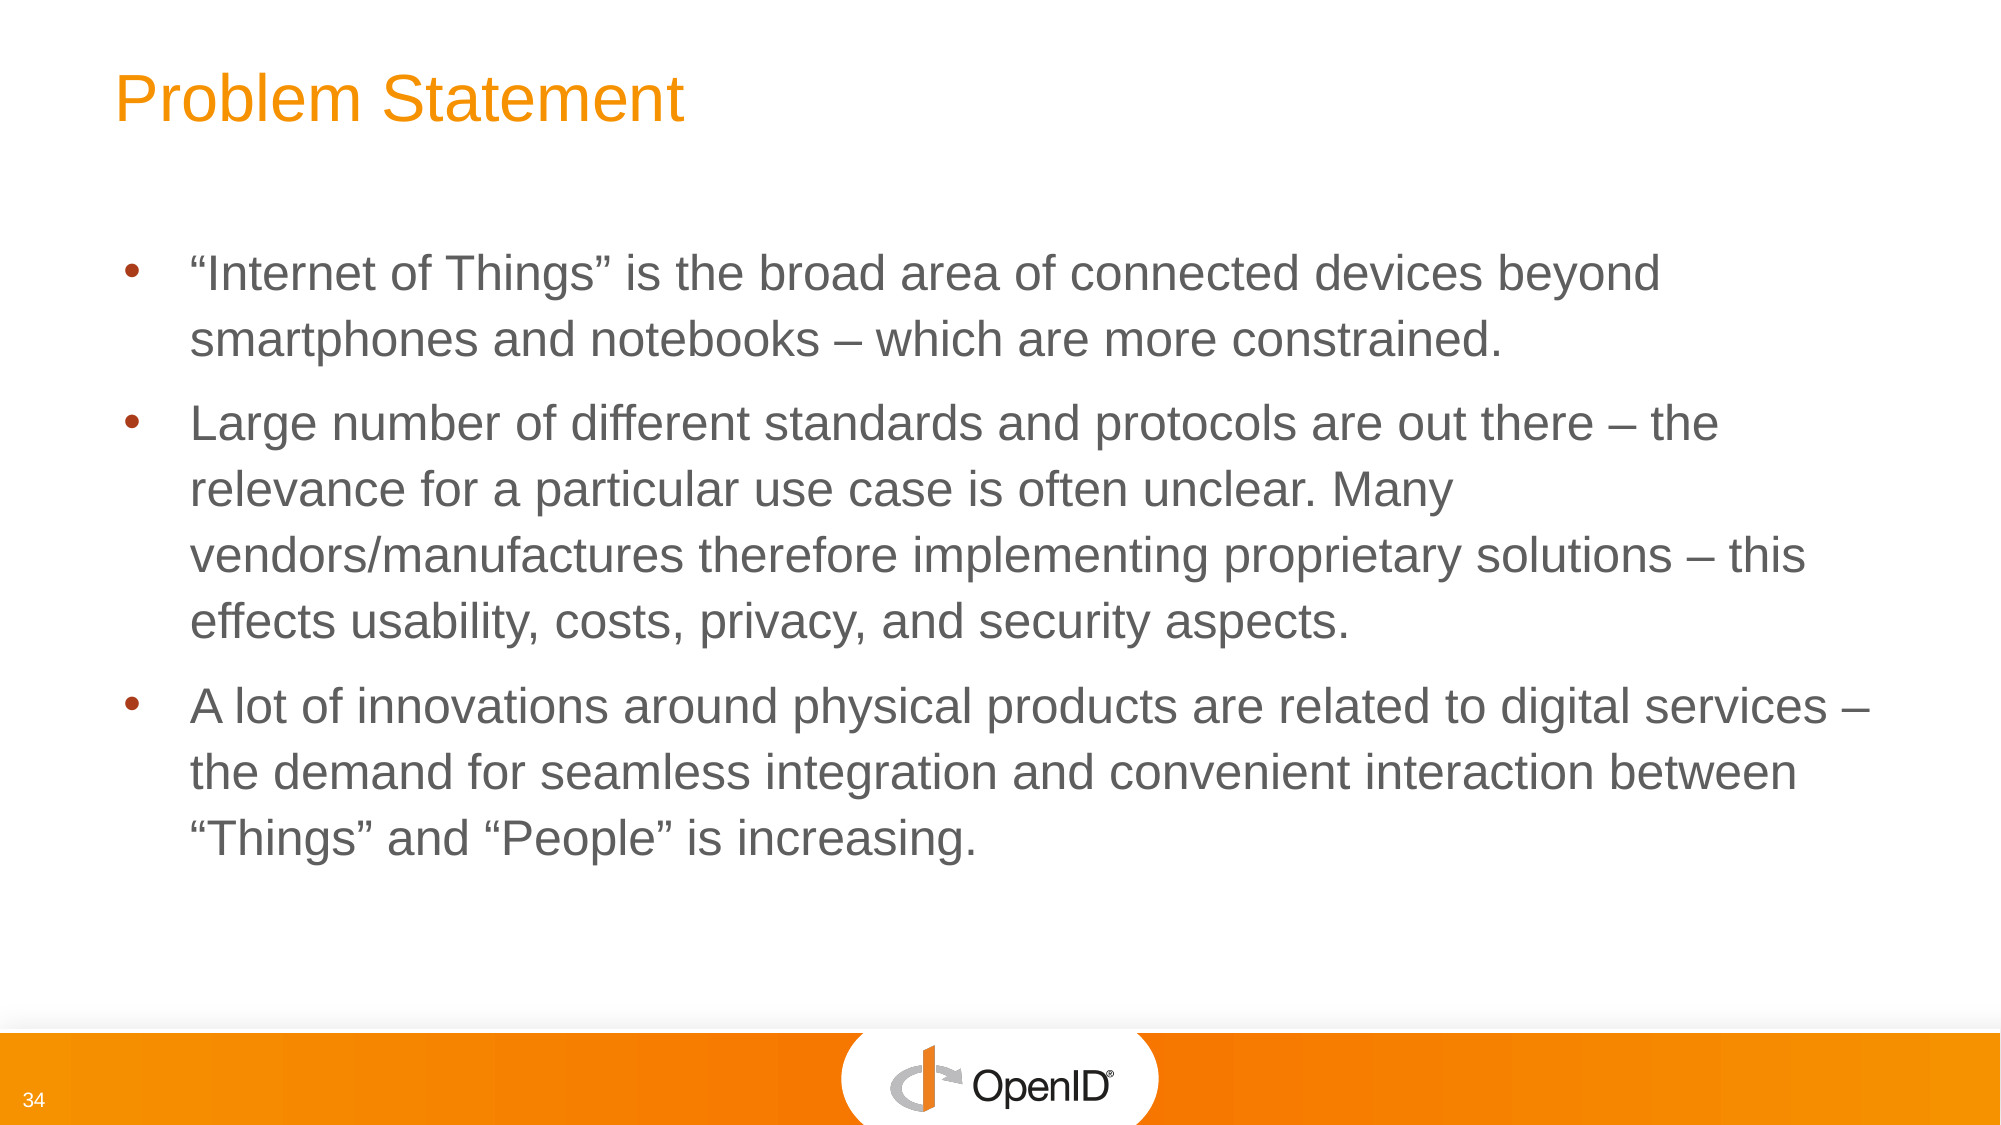

# Problem Statement
“Internet of Things” is the broad area of connected devices beyond smartphones and notebooks – which are more constrained.
Large number of different standards and protocols are out there – the relevance for a particular use case is often unclear. Many vendors/manufactures therefore implementing proprietary solutions – this effects usability, costs, privacy, and security aspects.
A lot of innovations around physical products are related to digital services – the demand for seamless integration and convenient interaction between “Things” and “People” is increasing.